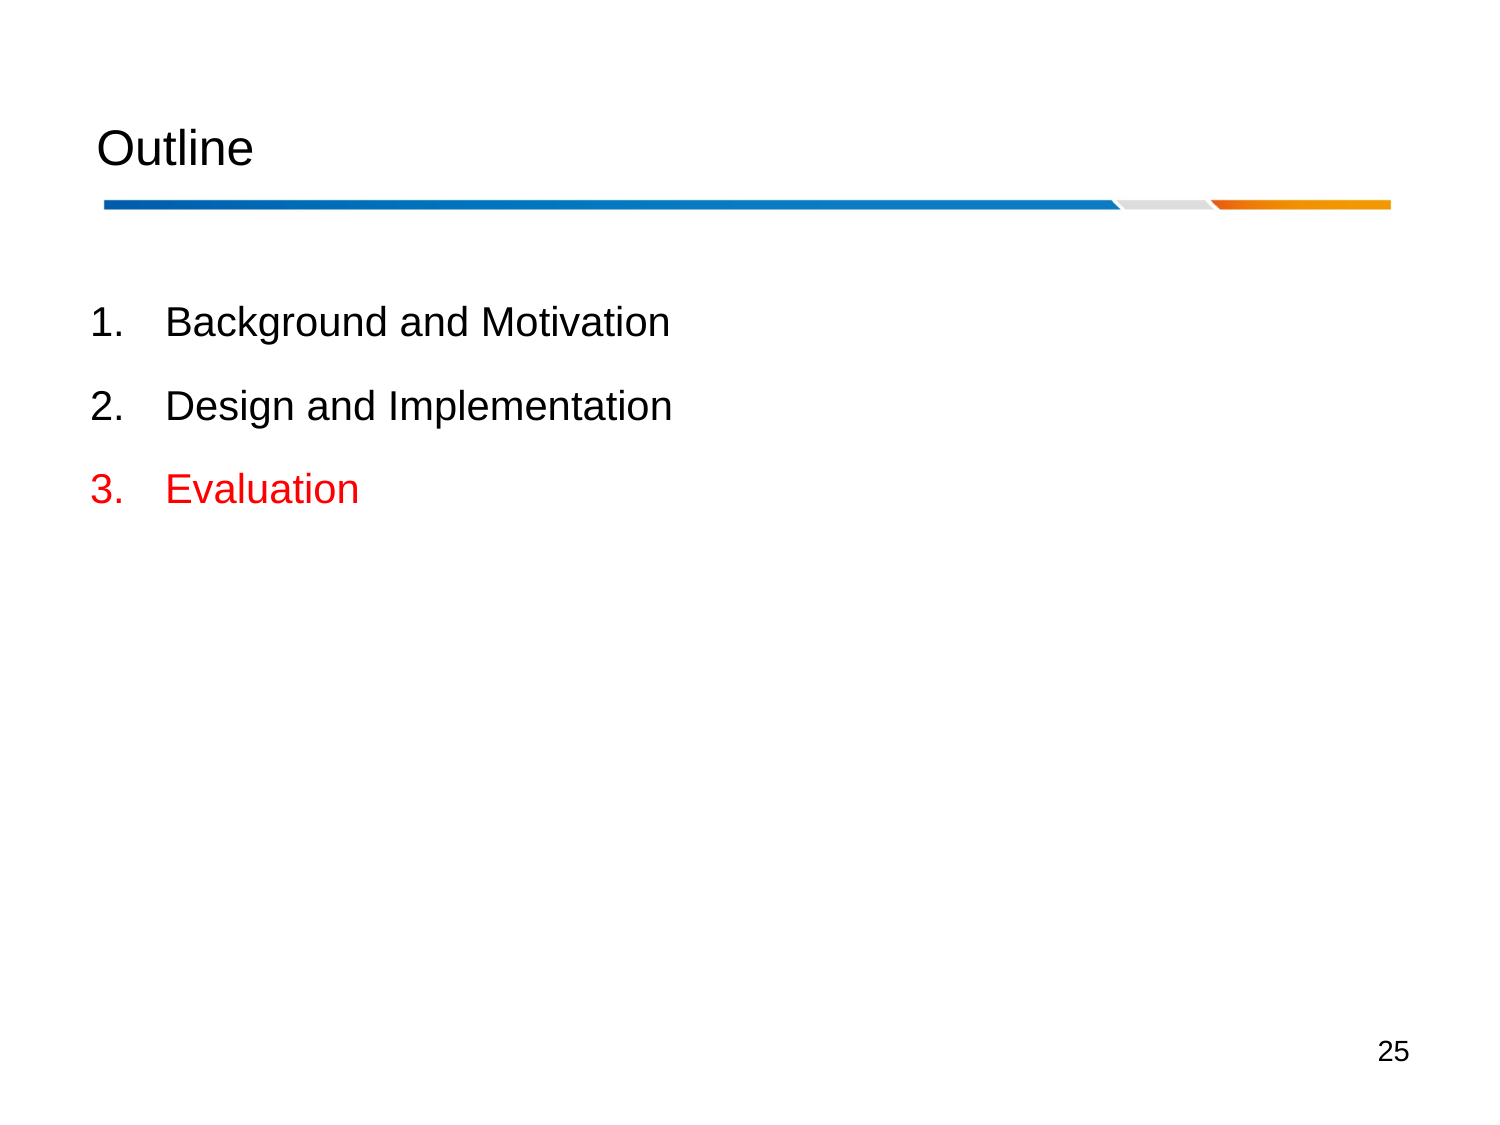

# Outline
Background and Motivation
Design and Implementation
Evaluation
25